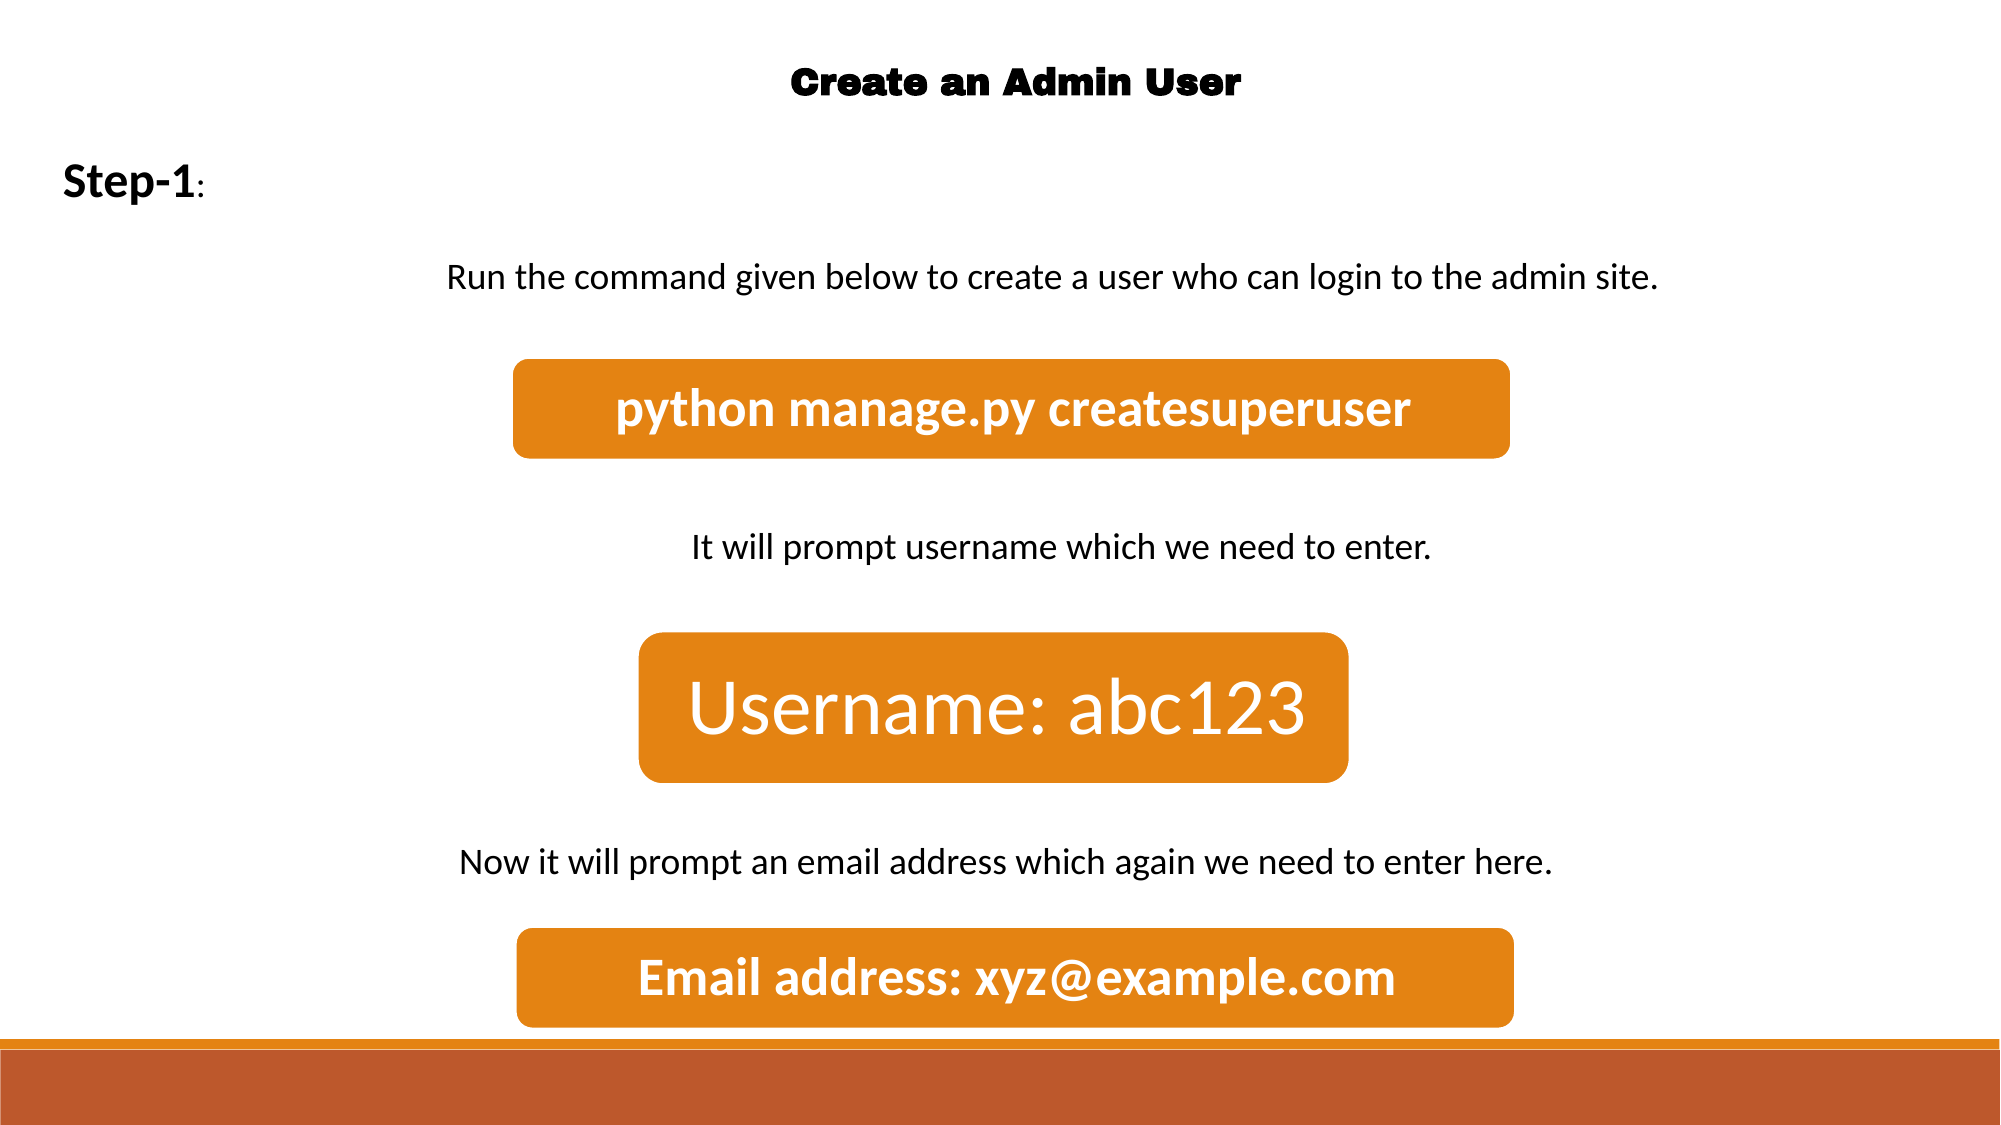

Create an Admin User

Step-1:

          Run the command given below to create a user who can login to the admin site.

            It will prompt username which we need to enter.

Now it will prompt an email address which again we need to enter here.
python manage.py createsuperuser
Username: abc123
Email address: xyz@example.com